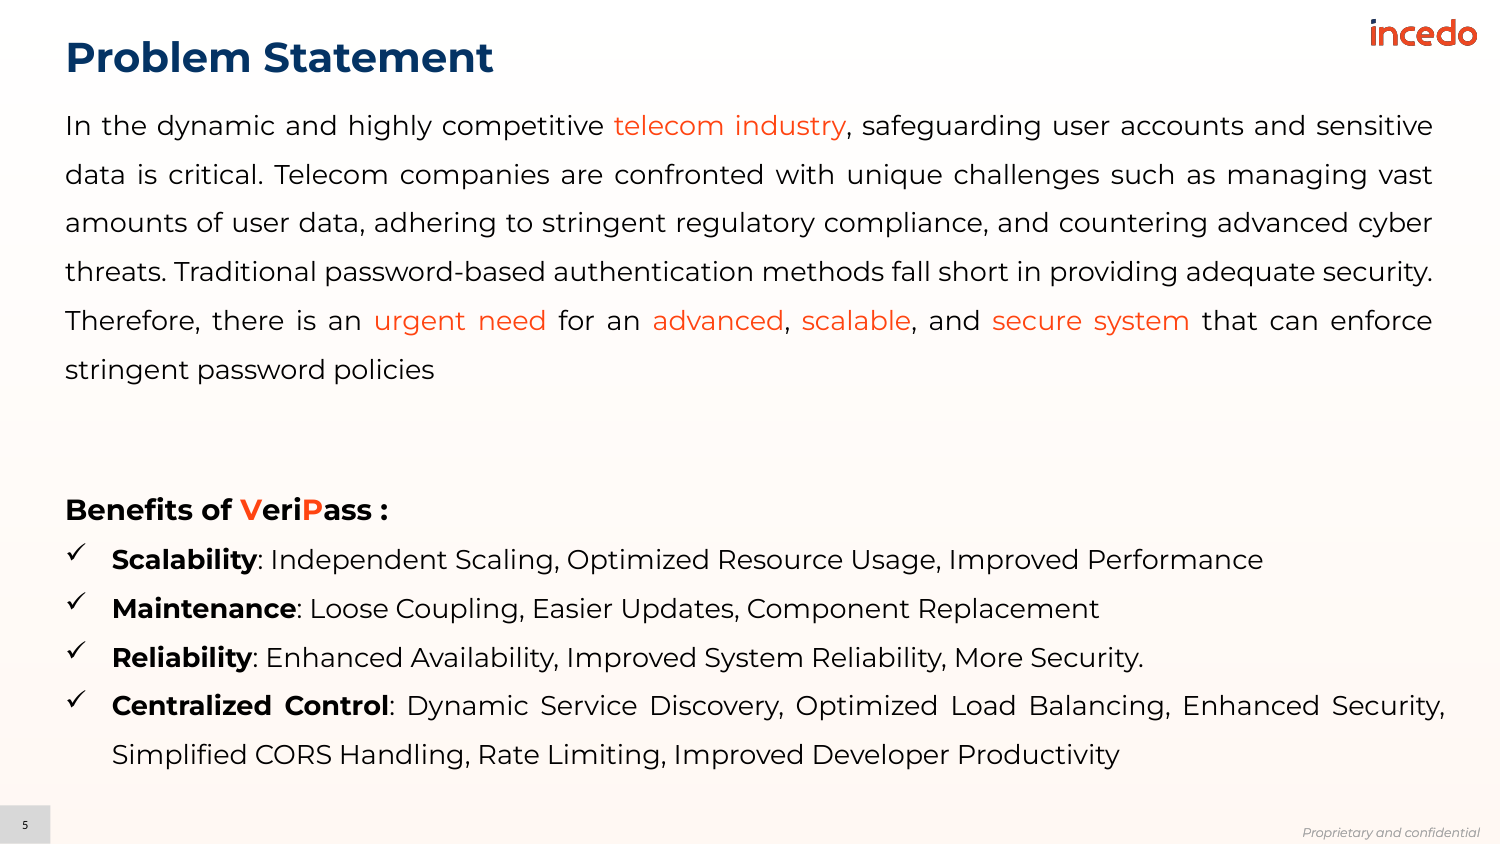

# Problem Statement
In the dynamic and highly competitive telecom industry, safeguarding user accounts and sensitive data is critical. Telecom companies are confronted with unique challenges such as managing vast amounts of user data, adhering to stringent regulatory compliance, and countering advanced cyber threats. Traditional password-based authentication methods fall short in providing adequate security. Therefore, there is an urgent need for an advanced, scalable, and secure system that can enforce stringent password policies
Benefits of VeriPass :
Scalability: Independent Scaling, Optimized Resource Usage, Improved Performance
Maintenance: Loose Coupling, Easier Updates, Component Replacement
Reliability: Enhanced Availability, Improved System Reliability, More Security.
Centralized Control: Dynamic Service Discovery, Optimized Load Balancing, Enhanced Security, Simplified CORS Handling, Rate Limiting, Improved Developer Productivity

5